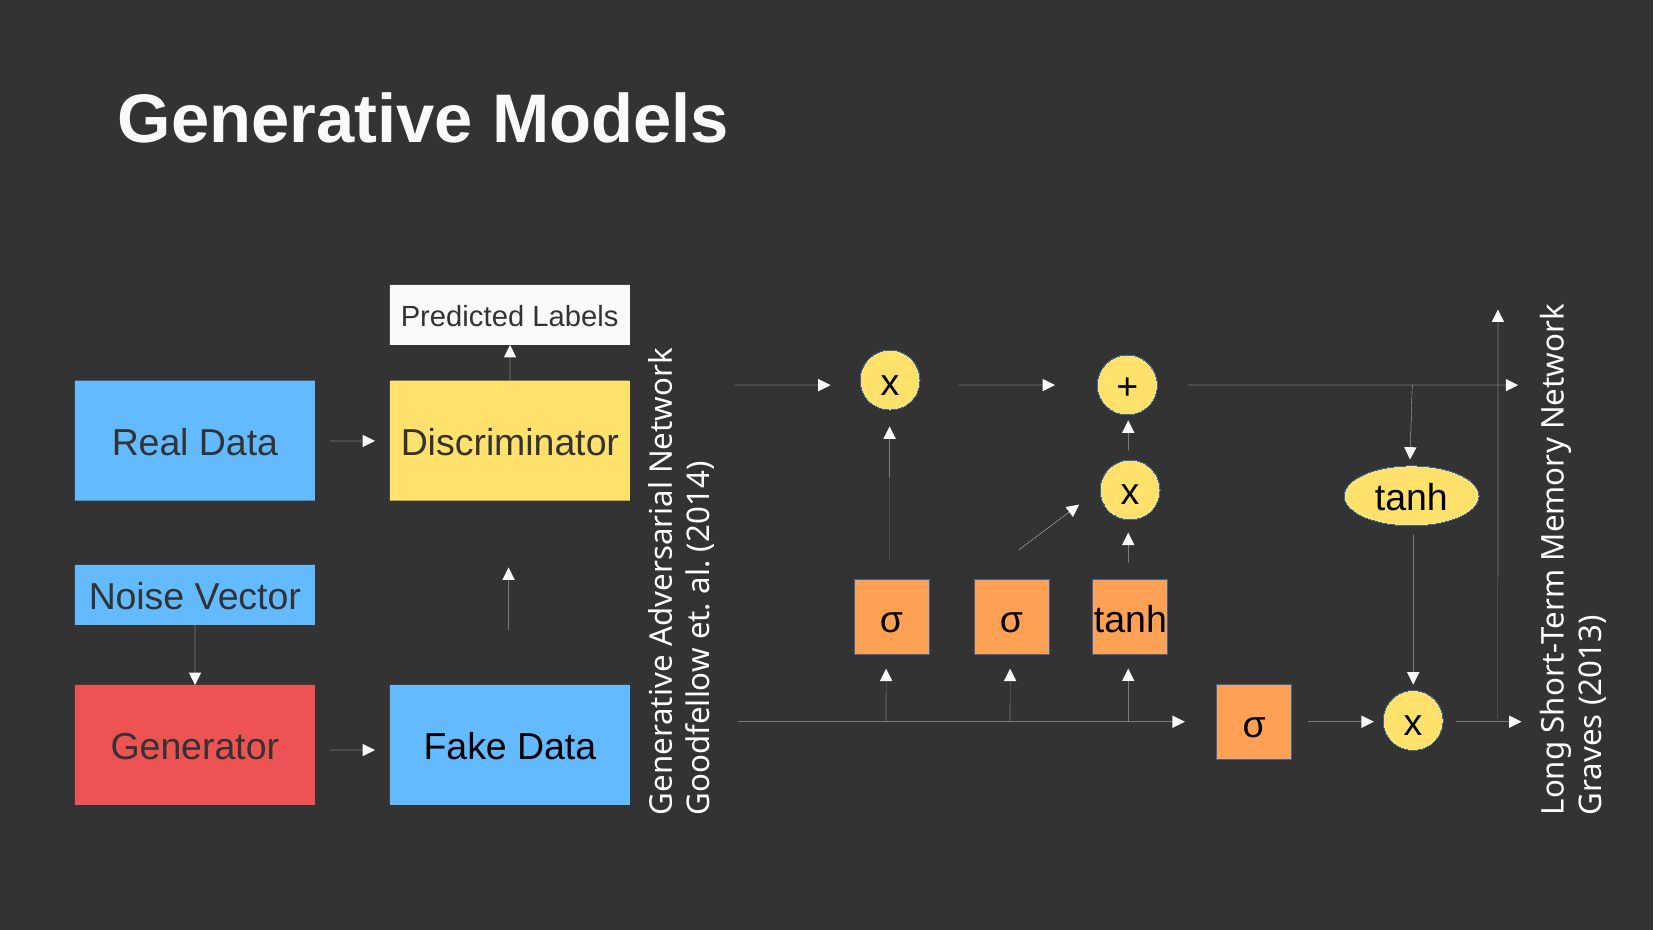

Generative Models
Predicted Labels

x
+
Real Data
Discriminator

Long Short-Term Memory Network
Graves (2013)
x
tanh
Generative Adversarial Network
Goodfellow et. al. (2014)

Noise Vector

σ
σ
tanh

σ
Generator
Fake Data
x